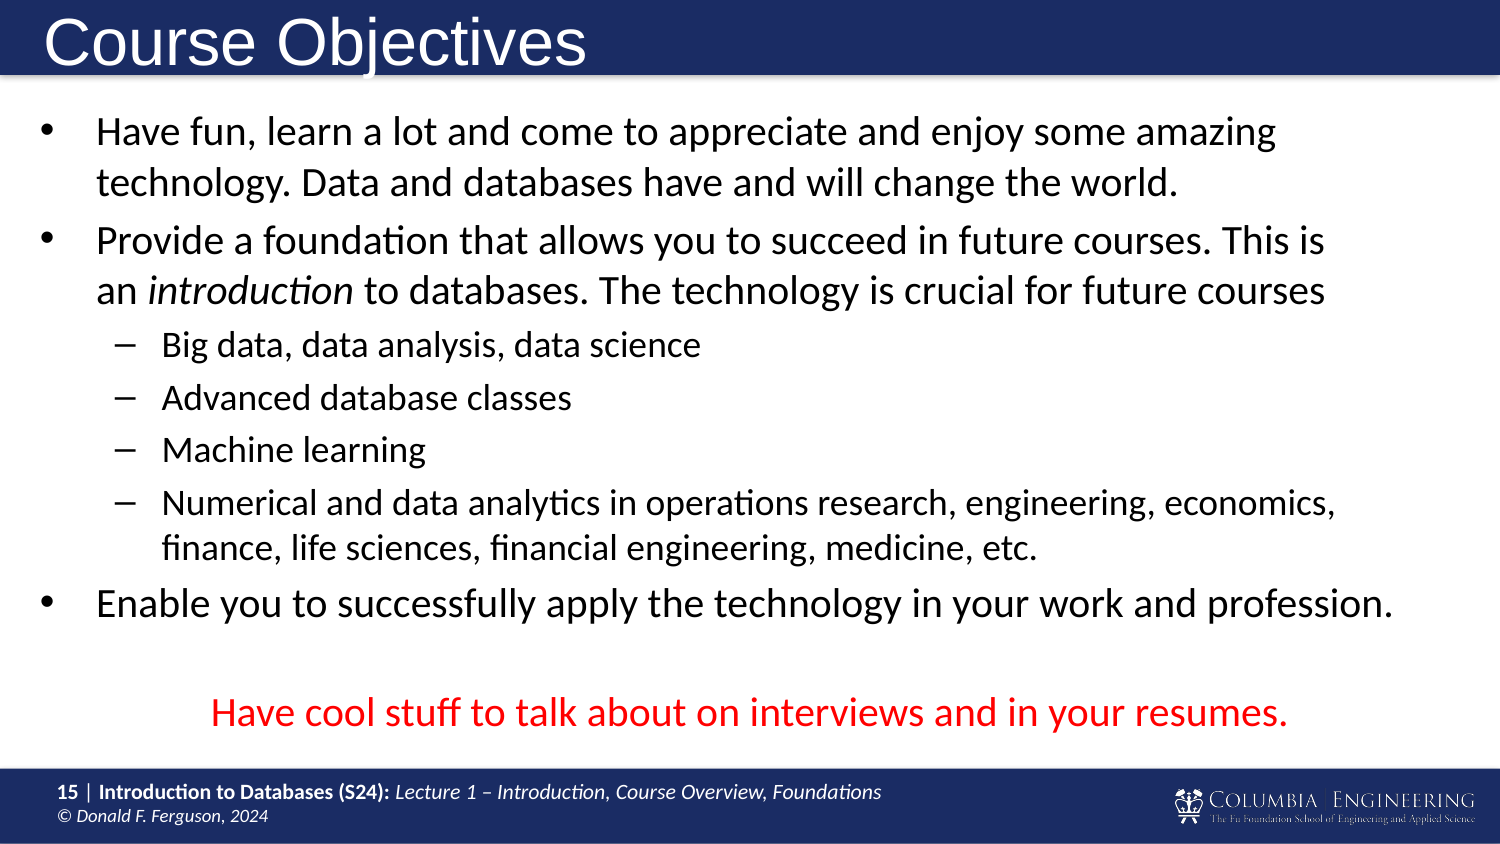

# Course Objectives
Have fun, learn a lot and come to appreciate and enjoy some amazing technology. Data and databases have and will change the world.
Provide a foundation that allows you to succeed in future courses. This is an introduction to databases. The technology is crucial for future courses
Big data, data analysis, data science
Advanced database classes
Machine learning
Numerical and data analytics in operations research, engineering, economics, finance, life sciences, financial engineering, medicine, etc.
Enable you to successfully apply the technology in your work and profession.
Have cool stuff to talk about on interviews and in your resumes.